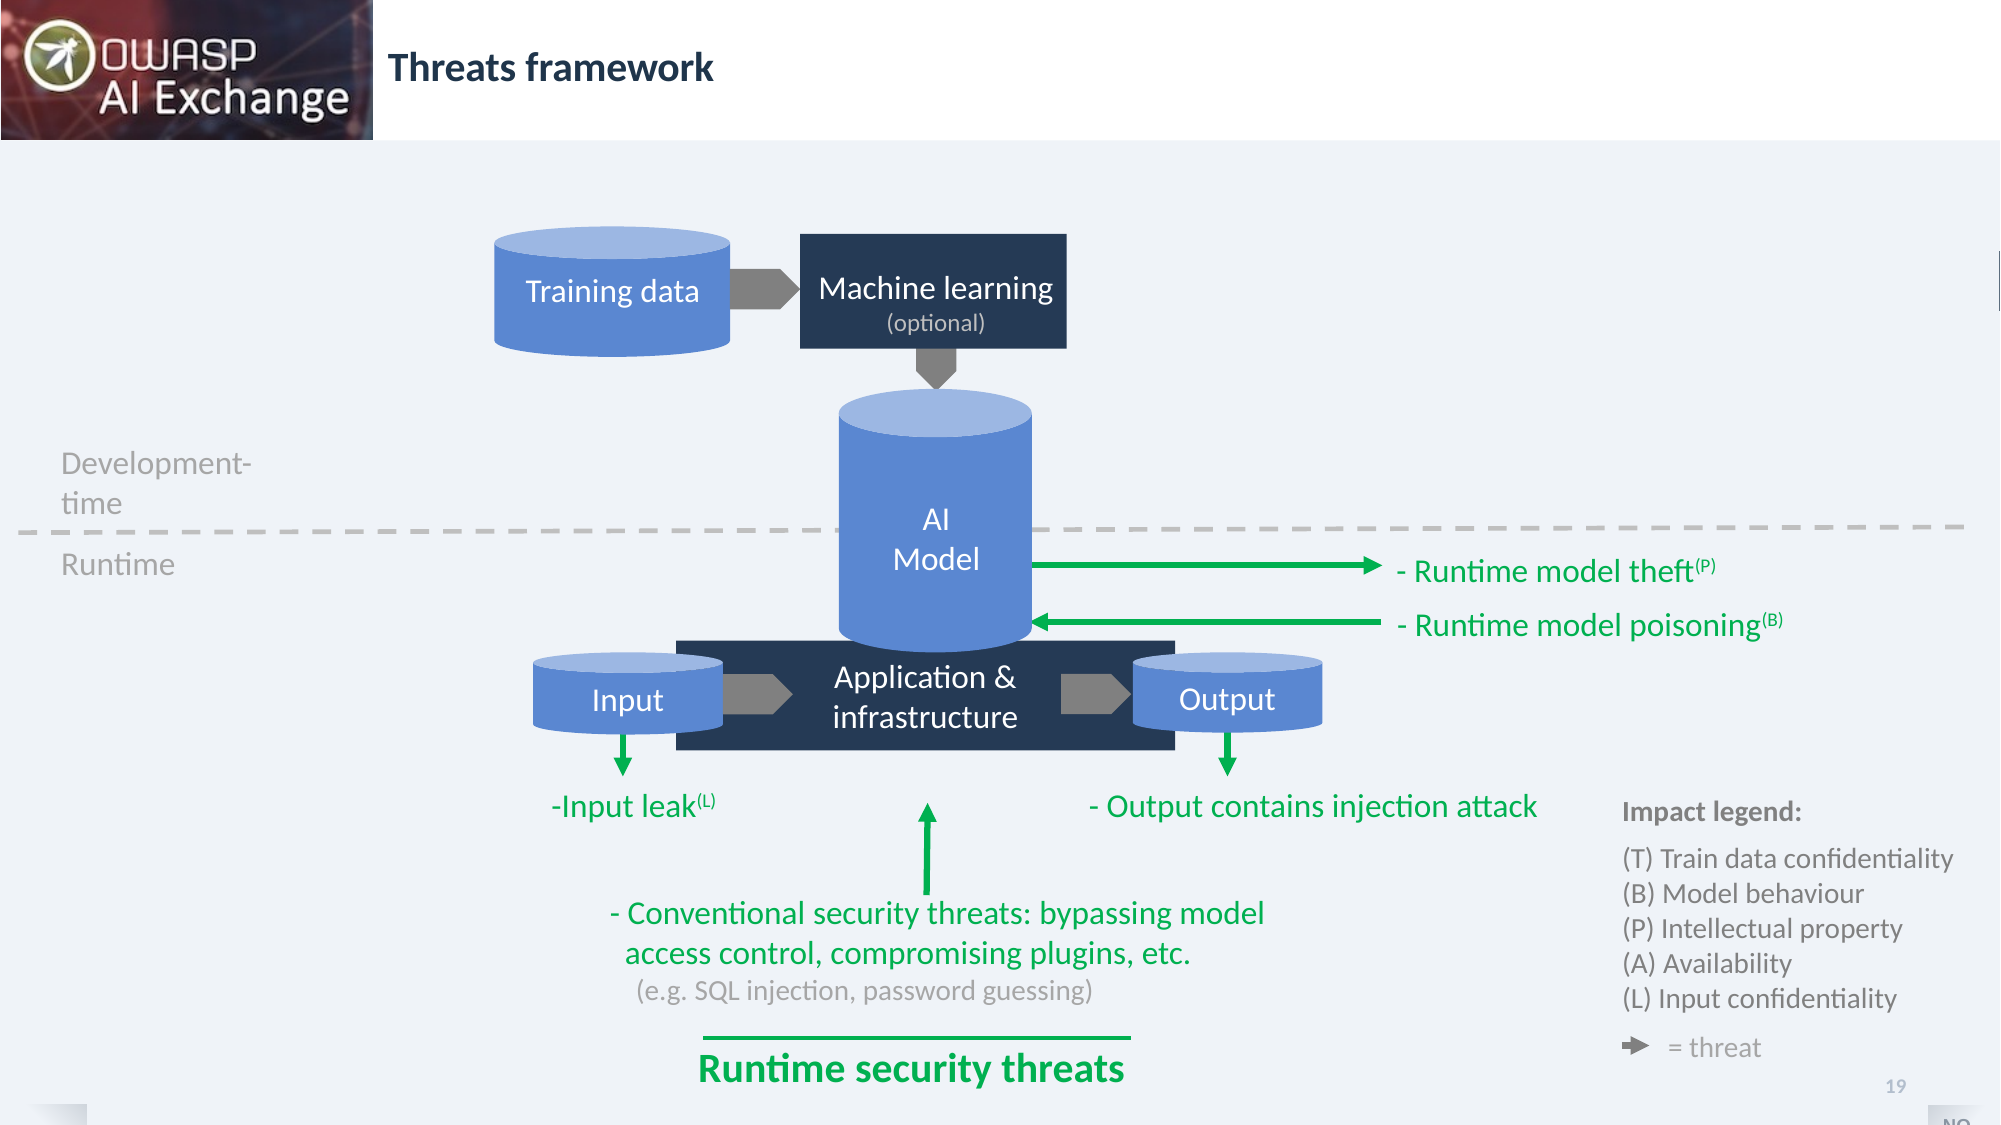

# Threats framework

Training data
Machine learning
(optional)

Development-
time
AI
Model
Runtime
- Runtime model theft(P)
- Runtime model poisoning(B)
Application &
infrastructure
Output
Input

-Input leak(L)
- Output contains injection attack
Impact legend:
(T) Train data confidentiality
(B) Model behaviour
(P) Intellectual property
(A) Availability
(L) Input confidentiality
- Conventional security threats: bypassing model
  access control, compromising plugins, etc.
    (e.g. SQL injection, password guessing)
= threat
Runtime security threats
19